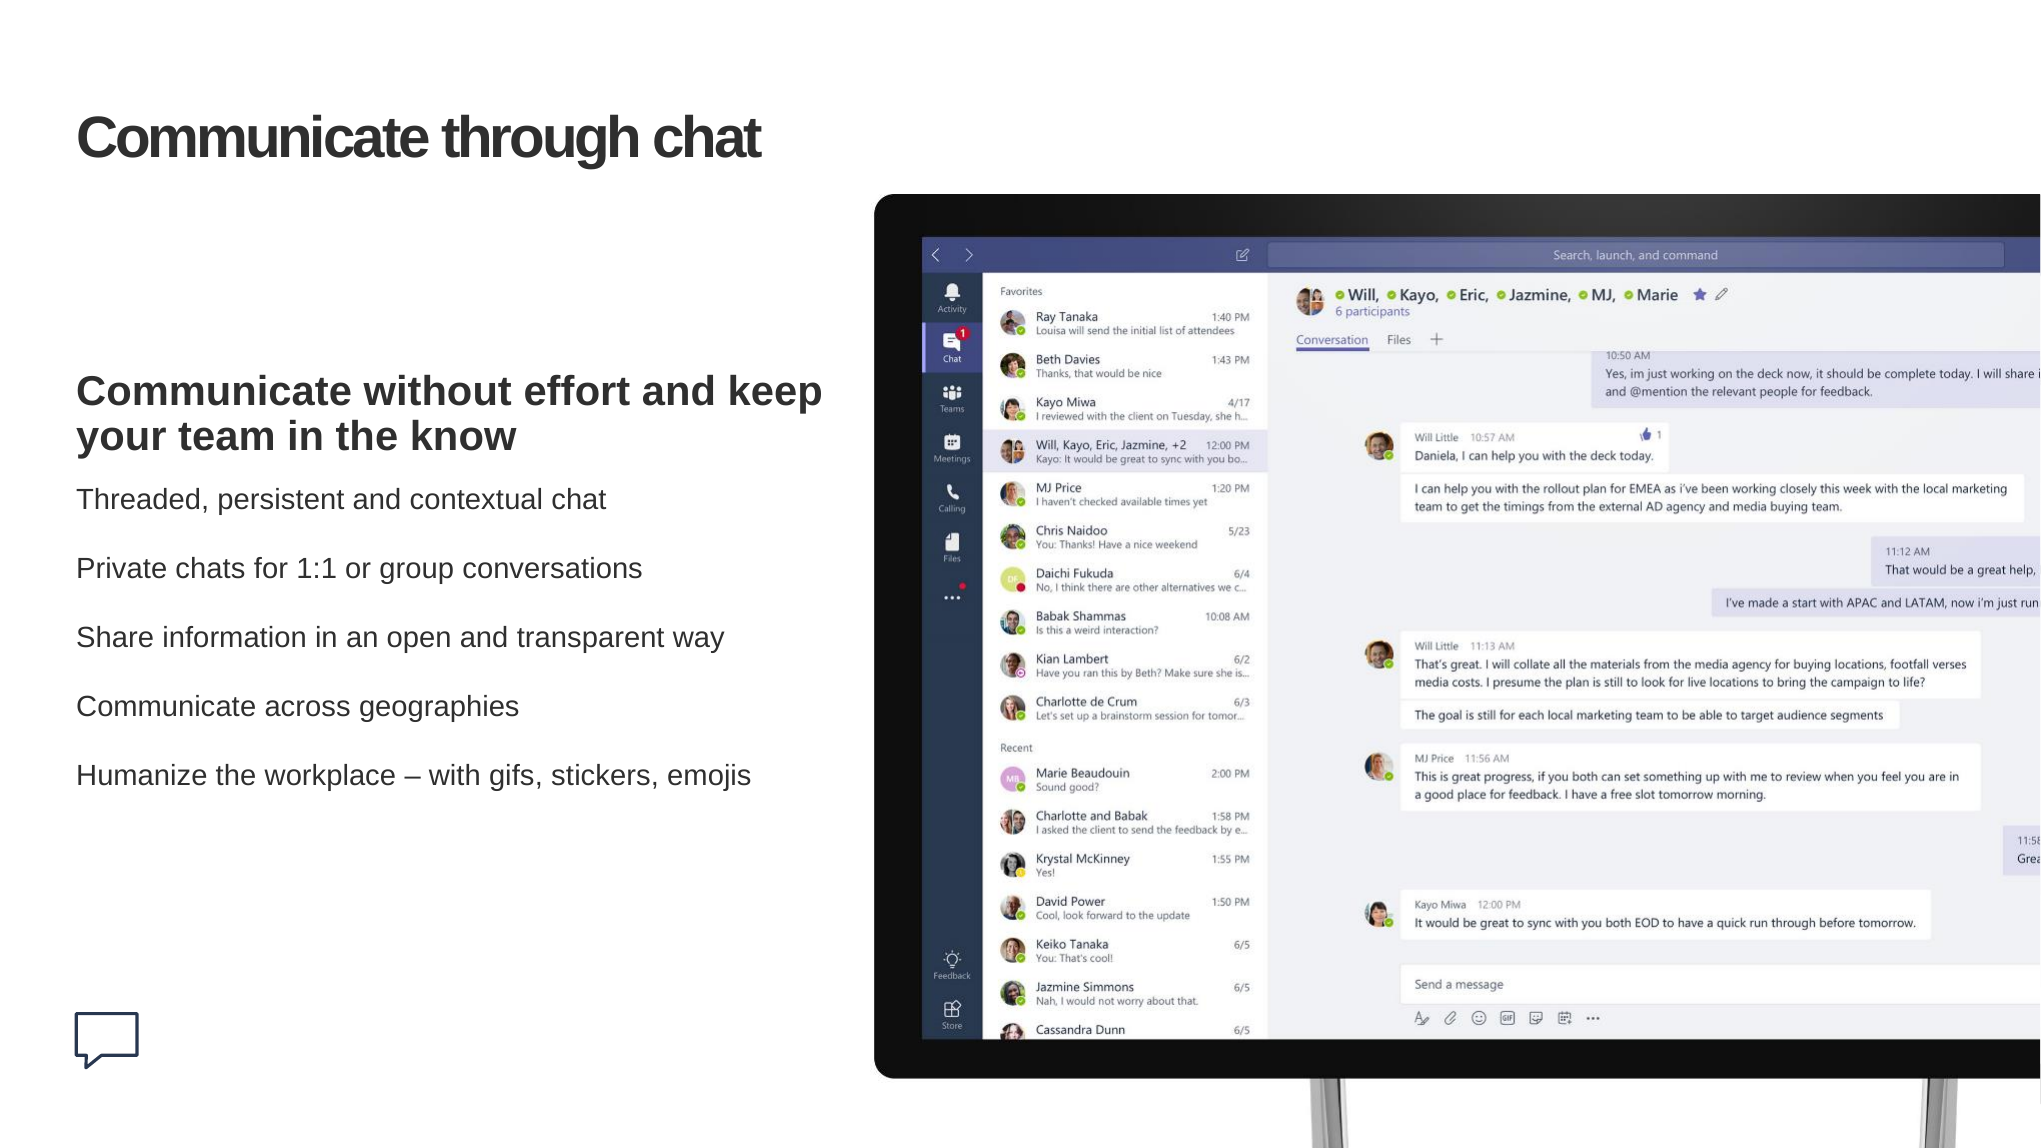

# Communicate through chat
Communicate without effort and keep your team in the know
Threaded, persistent and contextual chat
Private chats for 1:1 or group conversations
Share information in an open and transparent way
Communicate across geographies
Humanize the workplace – with gifs, stickers, emojis